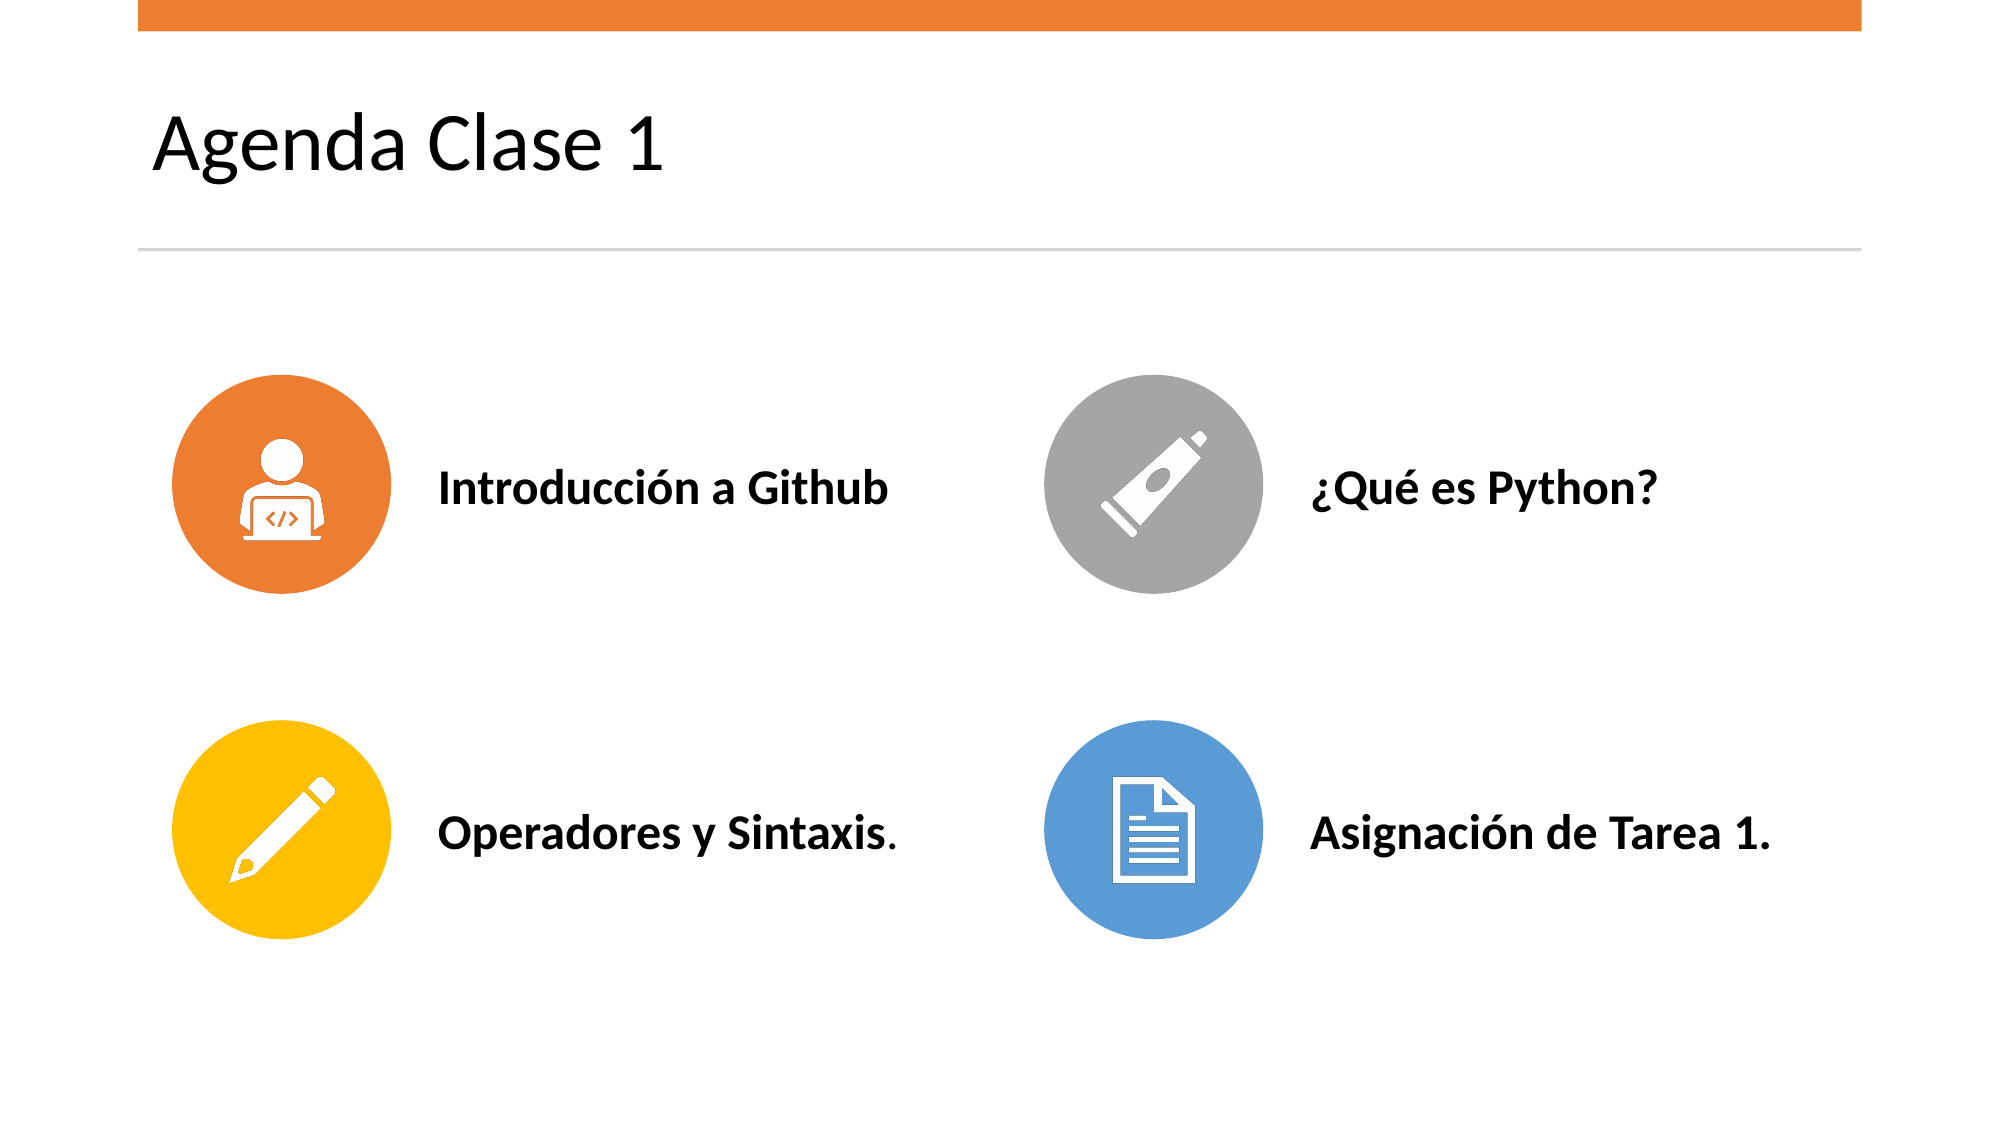

# Agenda Clase 1

Introducción a Github
¿Qué es Python?
Operadores y Sintaxis.
Asignación de Tarea 1.